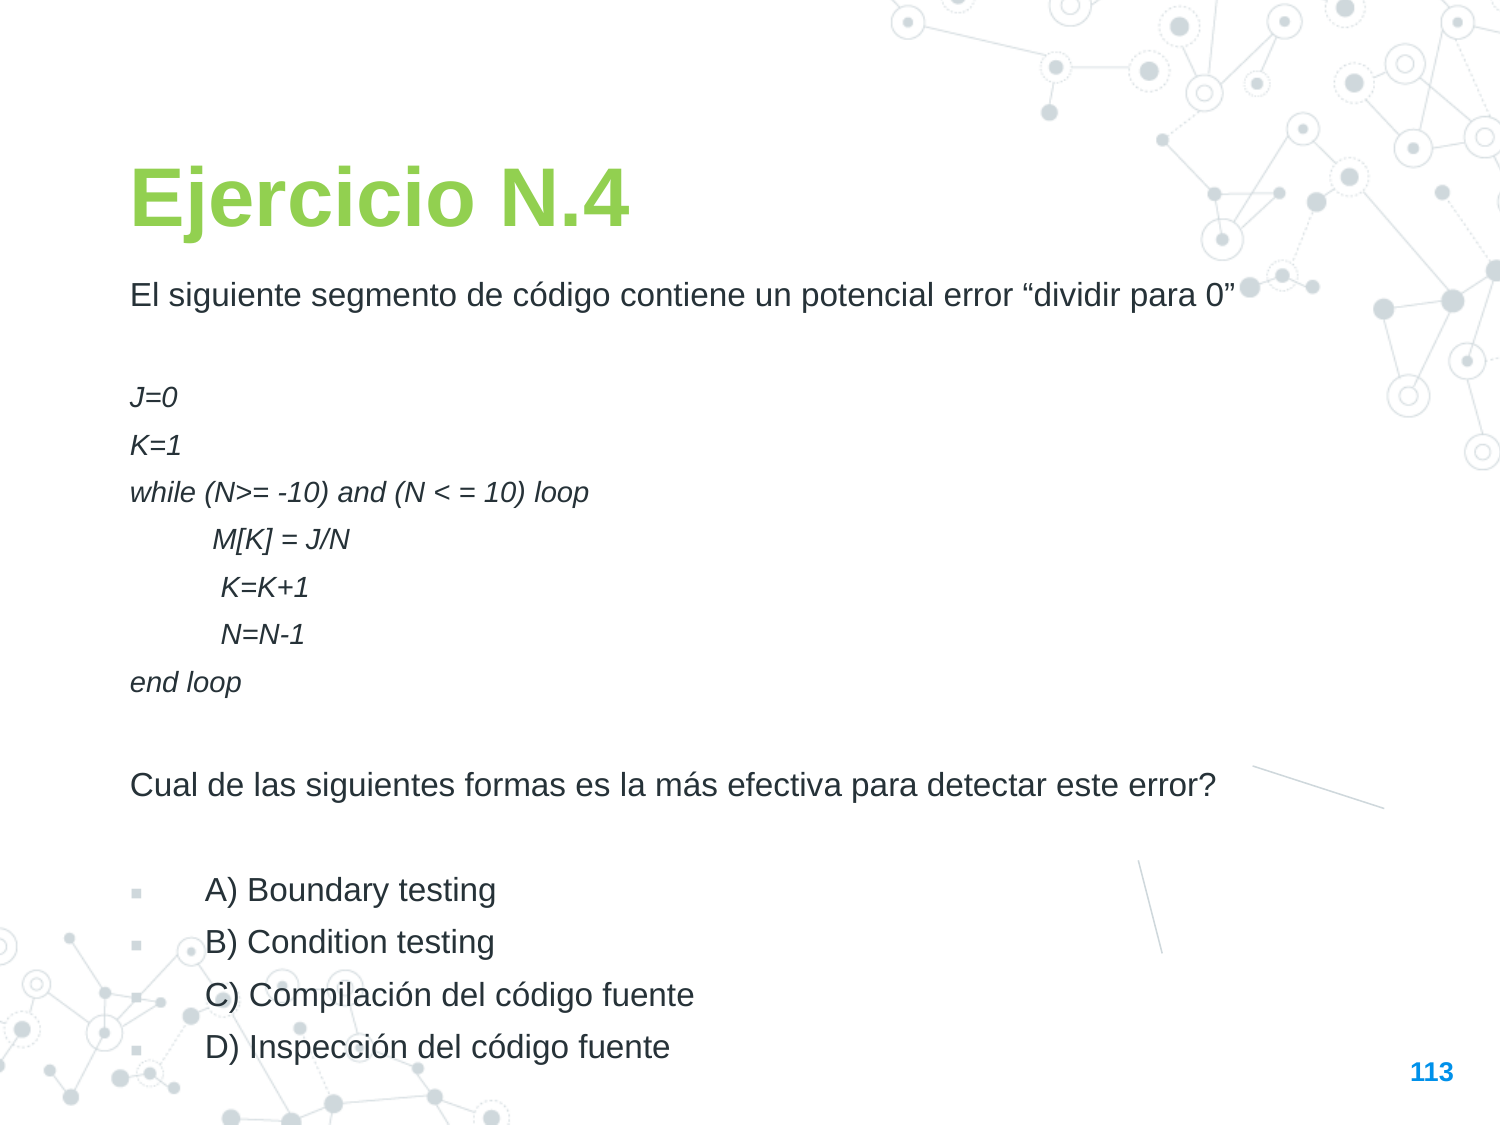

Ejercicio N.4
El siguiente segmento de código contiene un potencial error “dividir para 0”

J=0
K=1
while (N>= -10) and (N < = 10) loop
          M[K] = J/N
           K=K+1
           N=N-1
end loop

Cual de las siguientes formas es la más efectiva para detectar este error?

A) Boundary testing
B) Condition testing
C) Compilación del código fuente
D) Inspección del código fuente

113